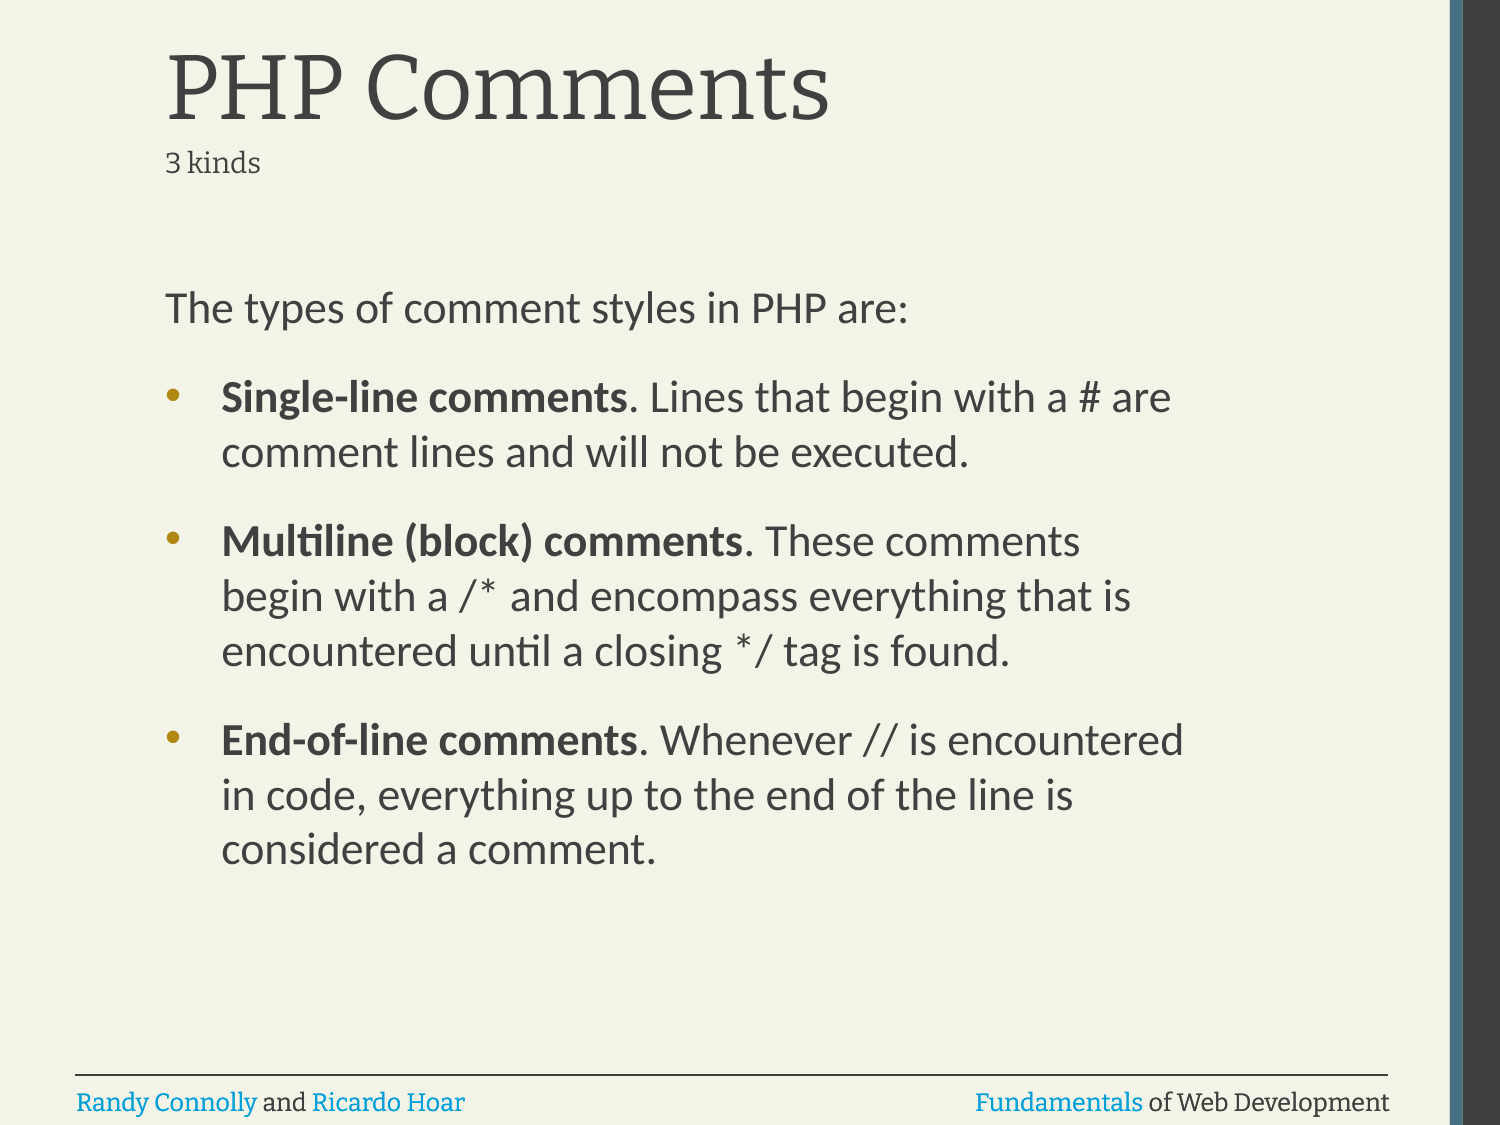

# PHP Comments
3 kinds
The types of comment styles in PHP are:
Single-line comments. Lines that begin with a # are comment lines and will not be executed.
Multiline (block) comments. These comments begin with a /* and encompass everything that is encountered until a closing */ tag is found.
End-of-line comments. Whenever // is encountered in code, everything up to the end of the line is considered a comment.